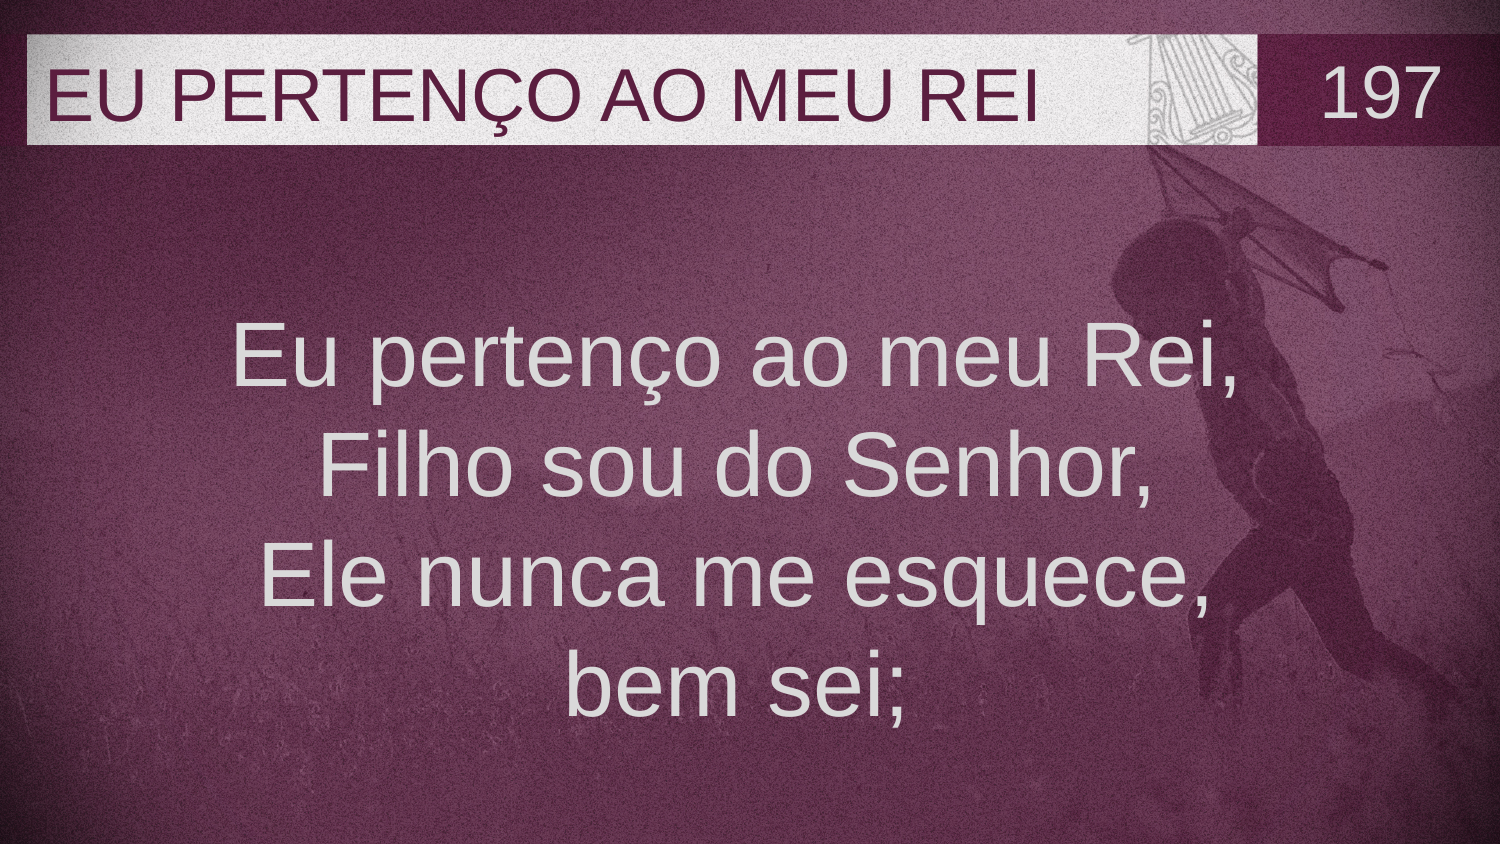

# EU PERTENÇO AO MEU REI
197
Eu pertenço ao meu Rei,
Filho sou do Senhor,
Ele nunca me esquece,
bem sei;